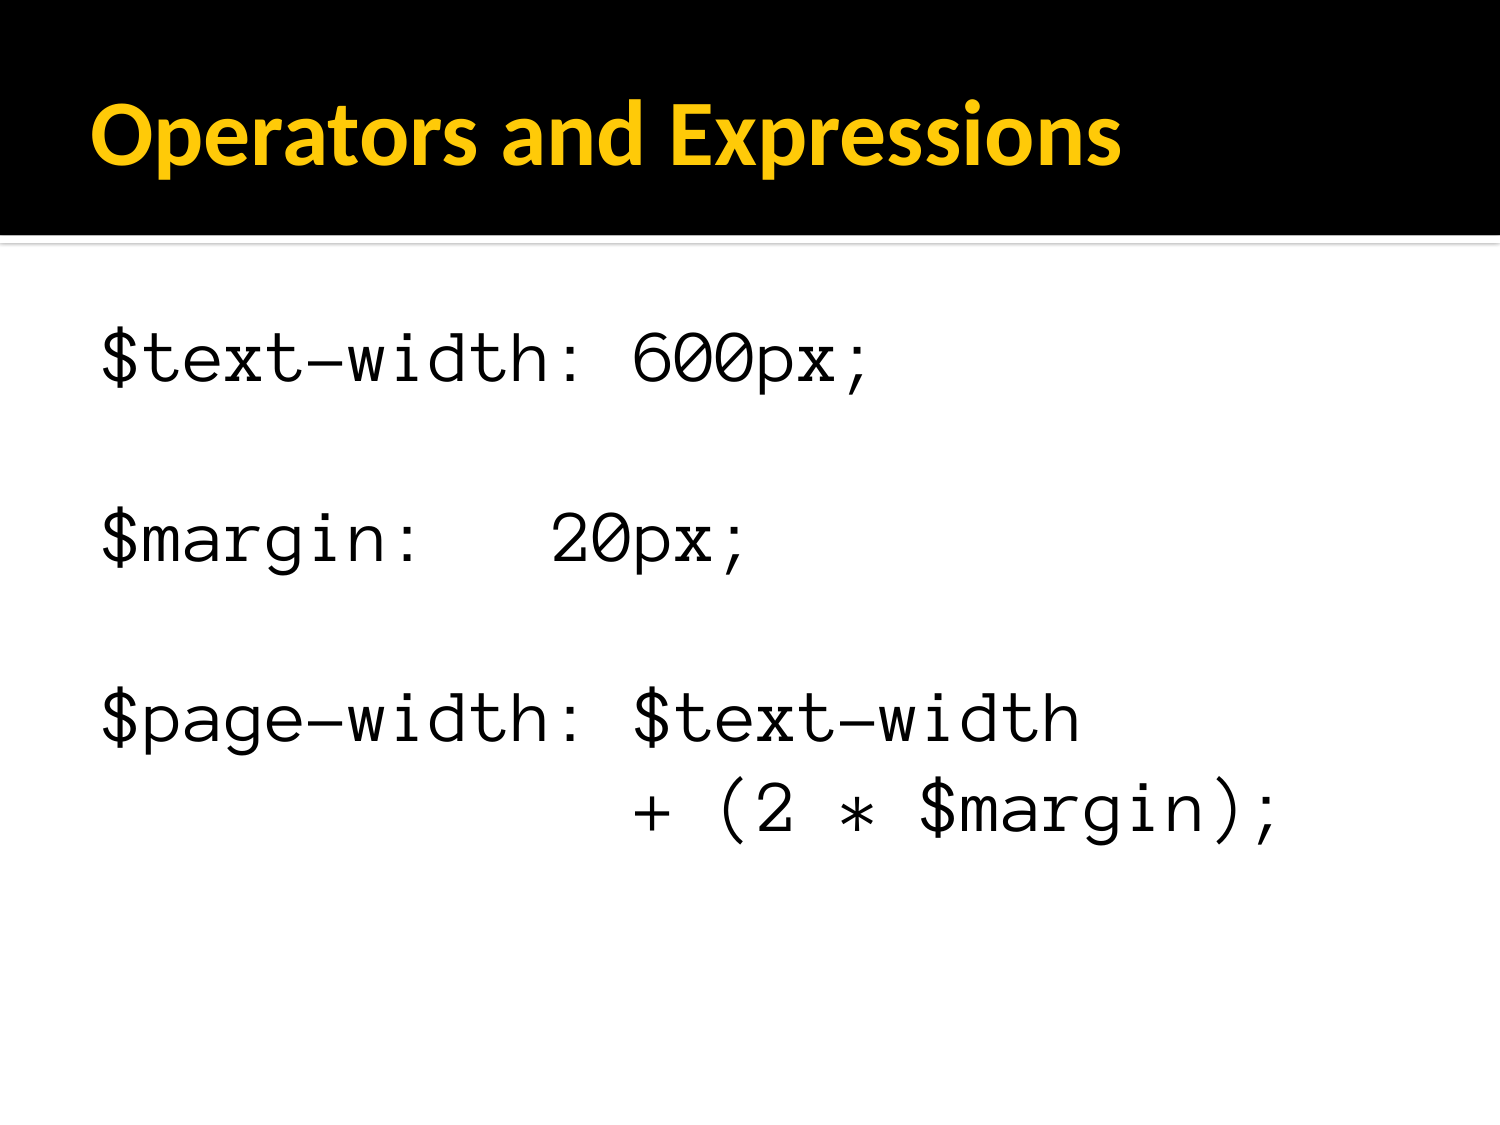

# Operators and Expressions
$text-width: 600px;

$margin: 	20px;

$page-width: $text-width
             + (2 * $margin);